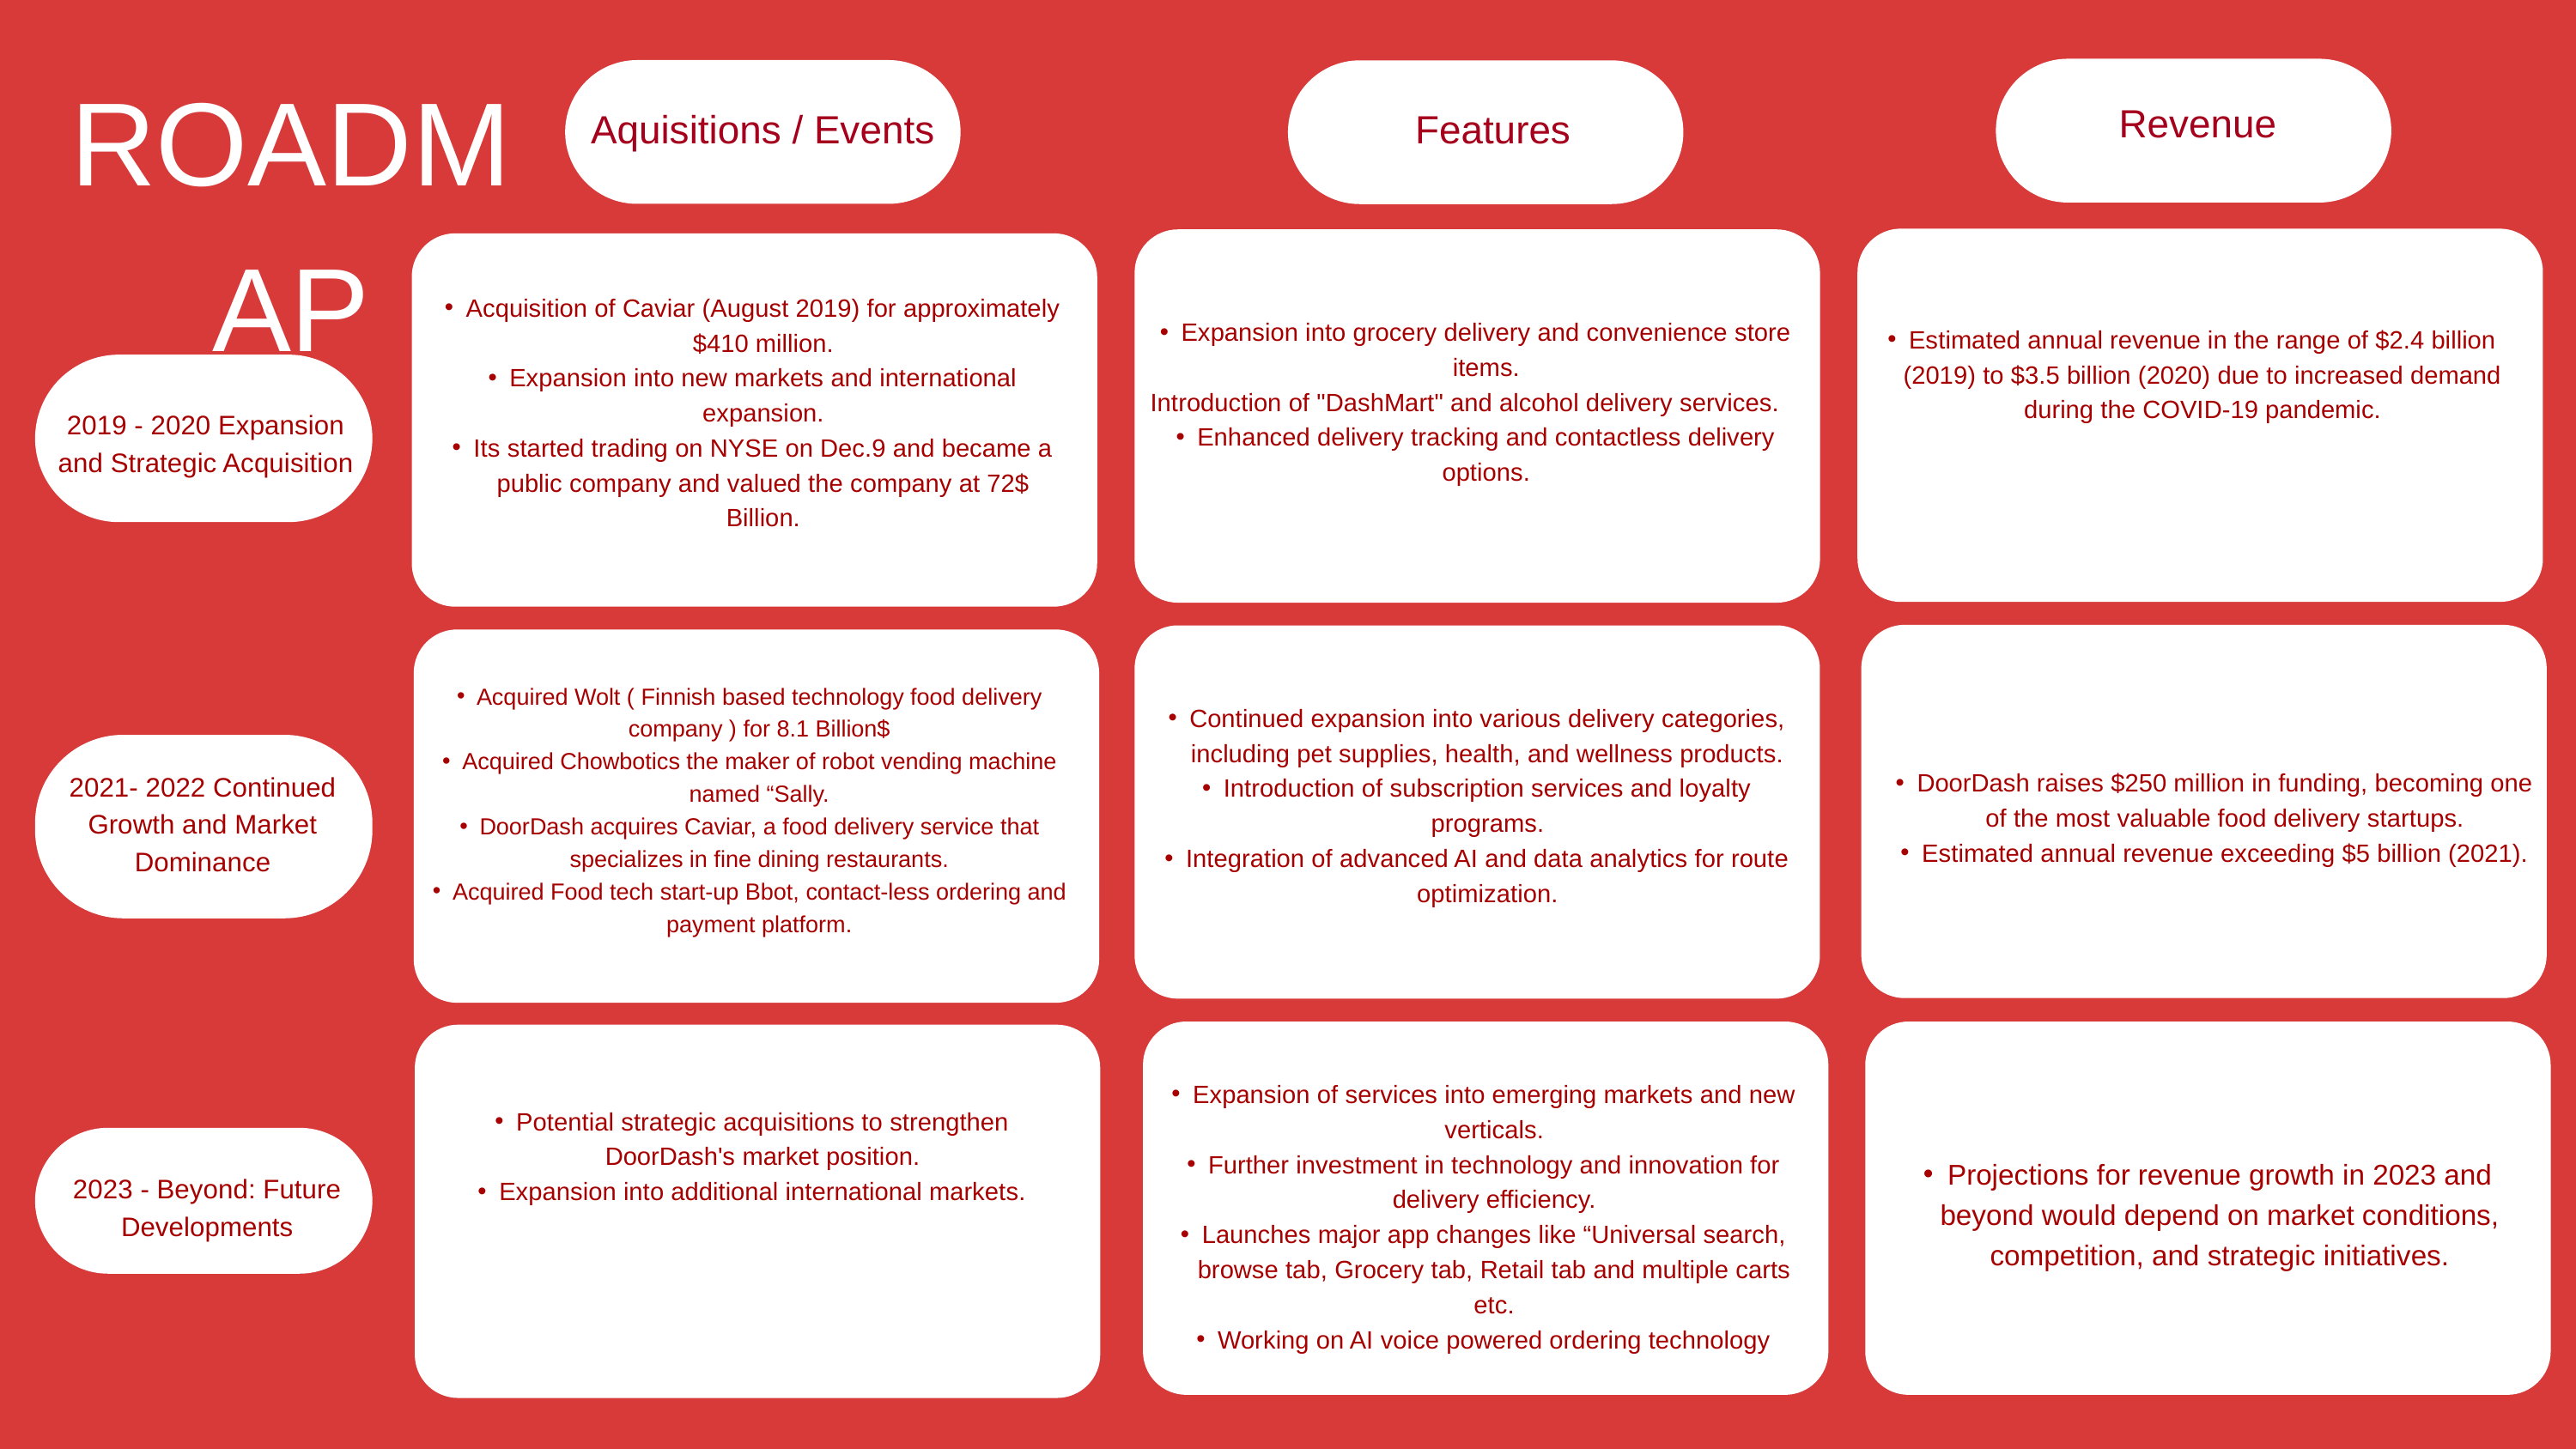

Revenue

Aquisitions / Events
ROADMAP

FeAtures
Features

Estimated annual revenue in the range of $2.4 billion (2019) to $3.5 billion (2020) due to increased demand during the COVID-19 pandemic.

Acquisition of Caviar (August 2019) for approximately $410 million.
Expansion into new markets and international expansion.
Its started trading on NYSE on Dec.9 and became a public company and valued the company at 72$ Billio﻿n.

Expansion into grocery delivery and convenience store items.
Introduction of "DashMart" and alcohol delivery services.
Enhanced delivery tracking and contactless delivery options.

2019 - 2020 Expansion and Strategic Acquisition

Acquired Wolt ( Finnish based technology food delivery company ) for 8.1 Billion$
Acquired Chowbotics the maker of robot vending machine named “Sally.
DoorDash acquires Caviar, a food delivery service that specializes in fine dining restaurants.
Acquired Food tech start-up Bbot, contact-less ordering and payment platform.

Continued expansion into various delivery categories, including pet supplies, health, and wellness products.
Introduction of subscription services and loyalty programs.
Integration of advanced AI and data analytics for route optimization.

DoorDash raises $250 million in funding, becoming one of the most valuable food delivery startups.
Estimated annual revenue exceeding $5 billion (2021).

2021- 2022 Continued Growth and Market Dominance

Potential strategic acquisitions to strengthen DoorDash's market position.
Expansion into additional international markets.

2023 - Beyond: Future Developments

Expansion of services into emerging markets and new verticals.
Further investment in technology and innovation for delivery efficiency.
Launches major app changes like “Universal search, browse tab, Grocery tab, Retail tab and multiple carts etc.
Working on AI voice powered ordering technology

Projections for revenue growth in 2023 and beyond would depend on market conditions, competition, and strategic initiatives.